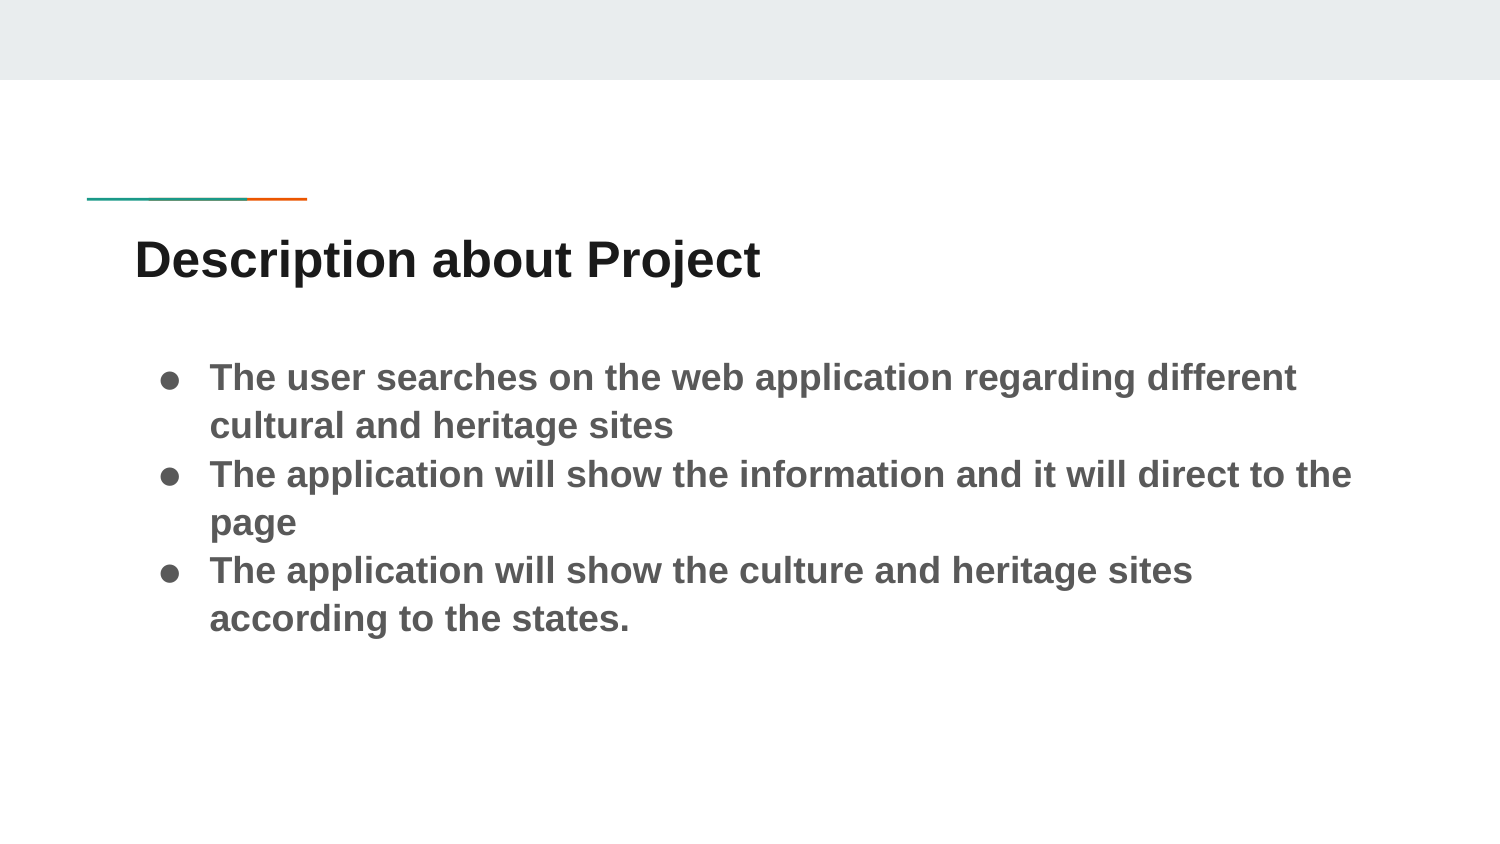

# Description about Project
The user searches on the web application regarding different cultural and heritage sites
The application will show the information and it will direct to the page
The application will show the culture and heritage sites according to the states.